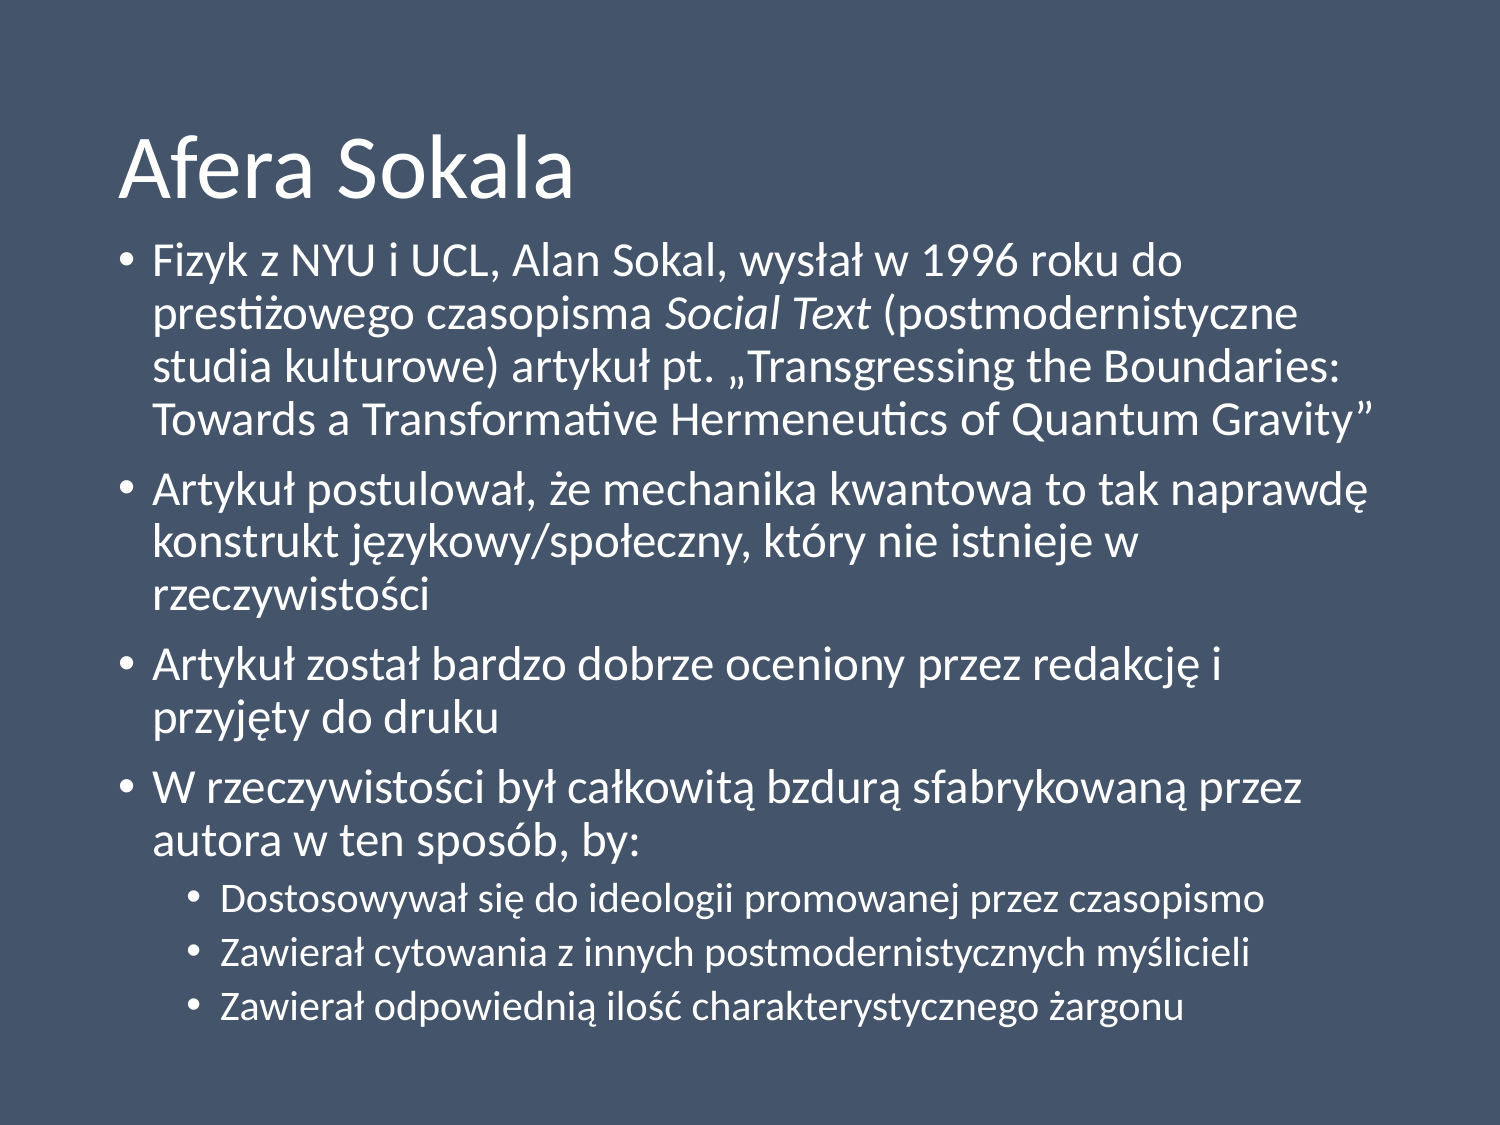

# Afera Sokala
Fizyk z NYU i UCL, Alan Sokal, wysłał w 1996 roku do prestiżowego czasopisma Social Text (postmodernistyczne studia kulturowe) artykuł pt. „Transgressing the Boundaries: Towards a Transformative Hermeneutics of Quantum Gravity”
Artykuł postulował, że mechanika kwantowa to tak naprawdę konstrukt językowy/społeczny, który nie istnieje w rzeczywistości
Artykuł został bardzo dobrze oceniony przez redakcję i przyjęty do druku
W rzeczywistości był całkowitą bzdurą sfabrykowaną przez autora w ten sposób, by:
Dostosowywał się do ideologii promowanej przez czasopismo
Zawierał cytowania z innych postmodernistycznych myślicieli
Zawierał odpowiednią ilość charakterystycznego żargonu